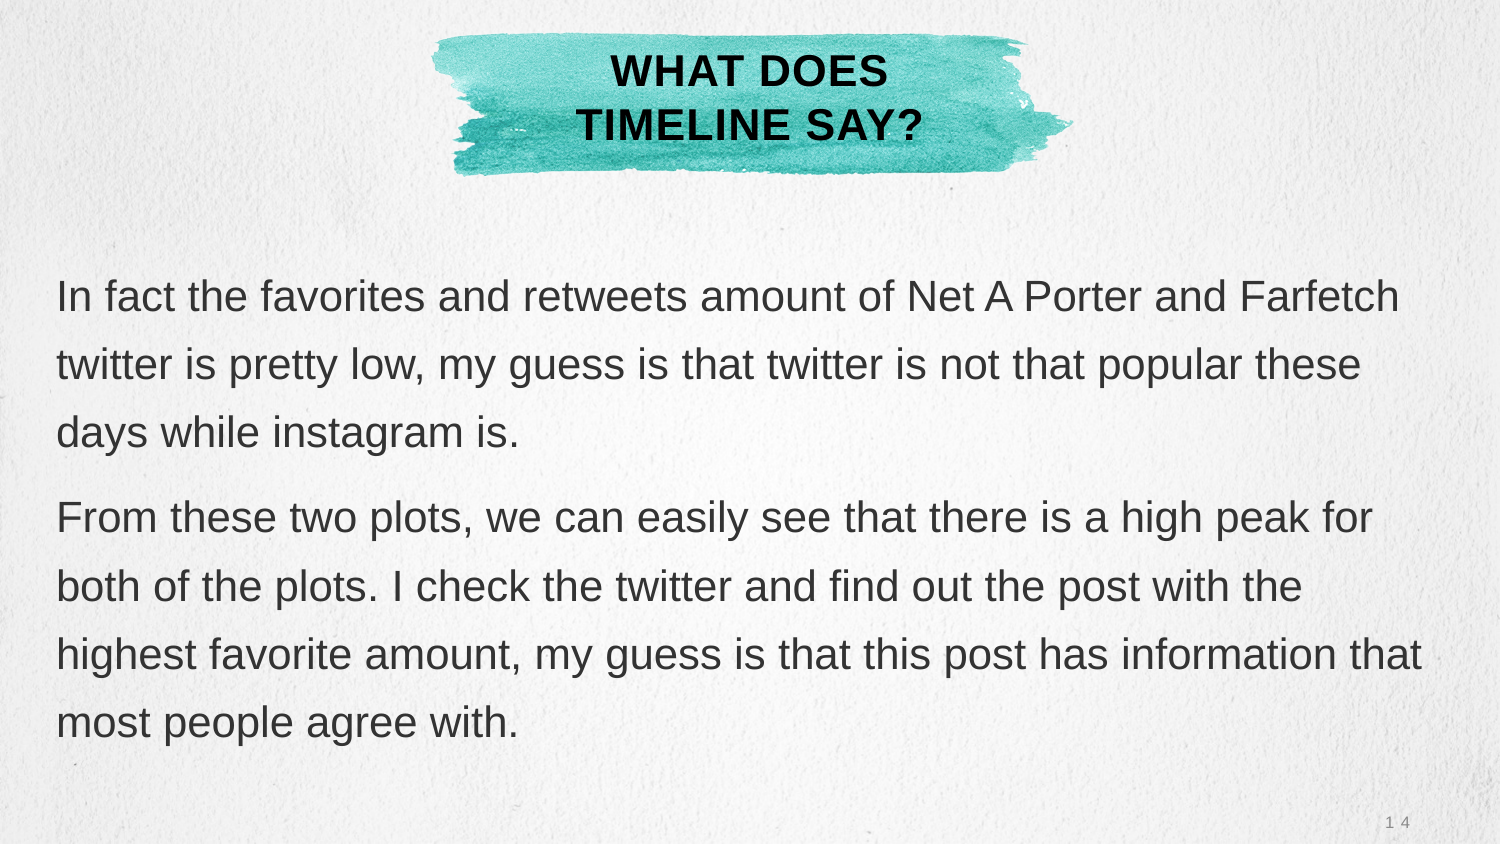

# WHAT DOES TIMELINE SAY?
In fact the favorites and retweets amount of Net A Porter and Farfetch twitter is pretty low, my guess is that twitter is not that popular these days while instagram is.
From these two plots, we can easily see that there is a high peak for both of the plots. I check the twitter and find out the post with the highest favorite amount, my guess is that this post has information that most people agree with.
14